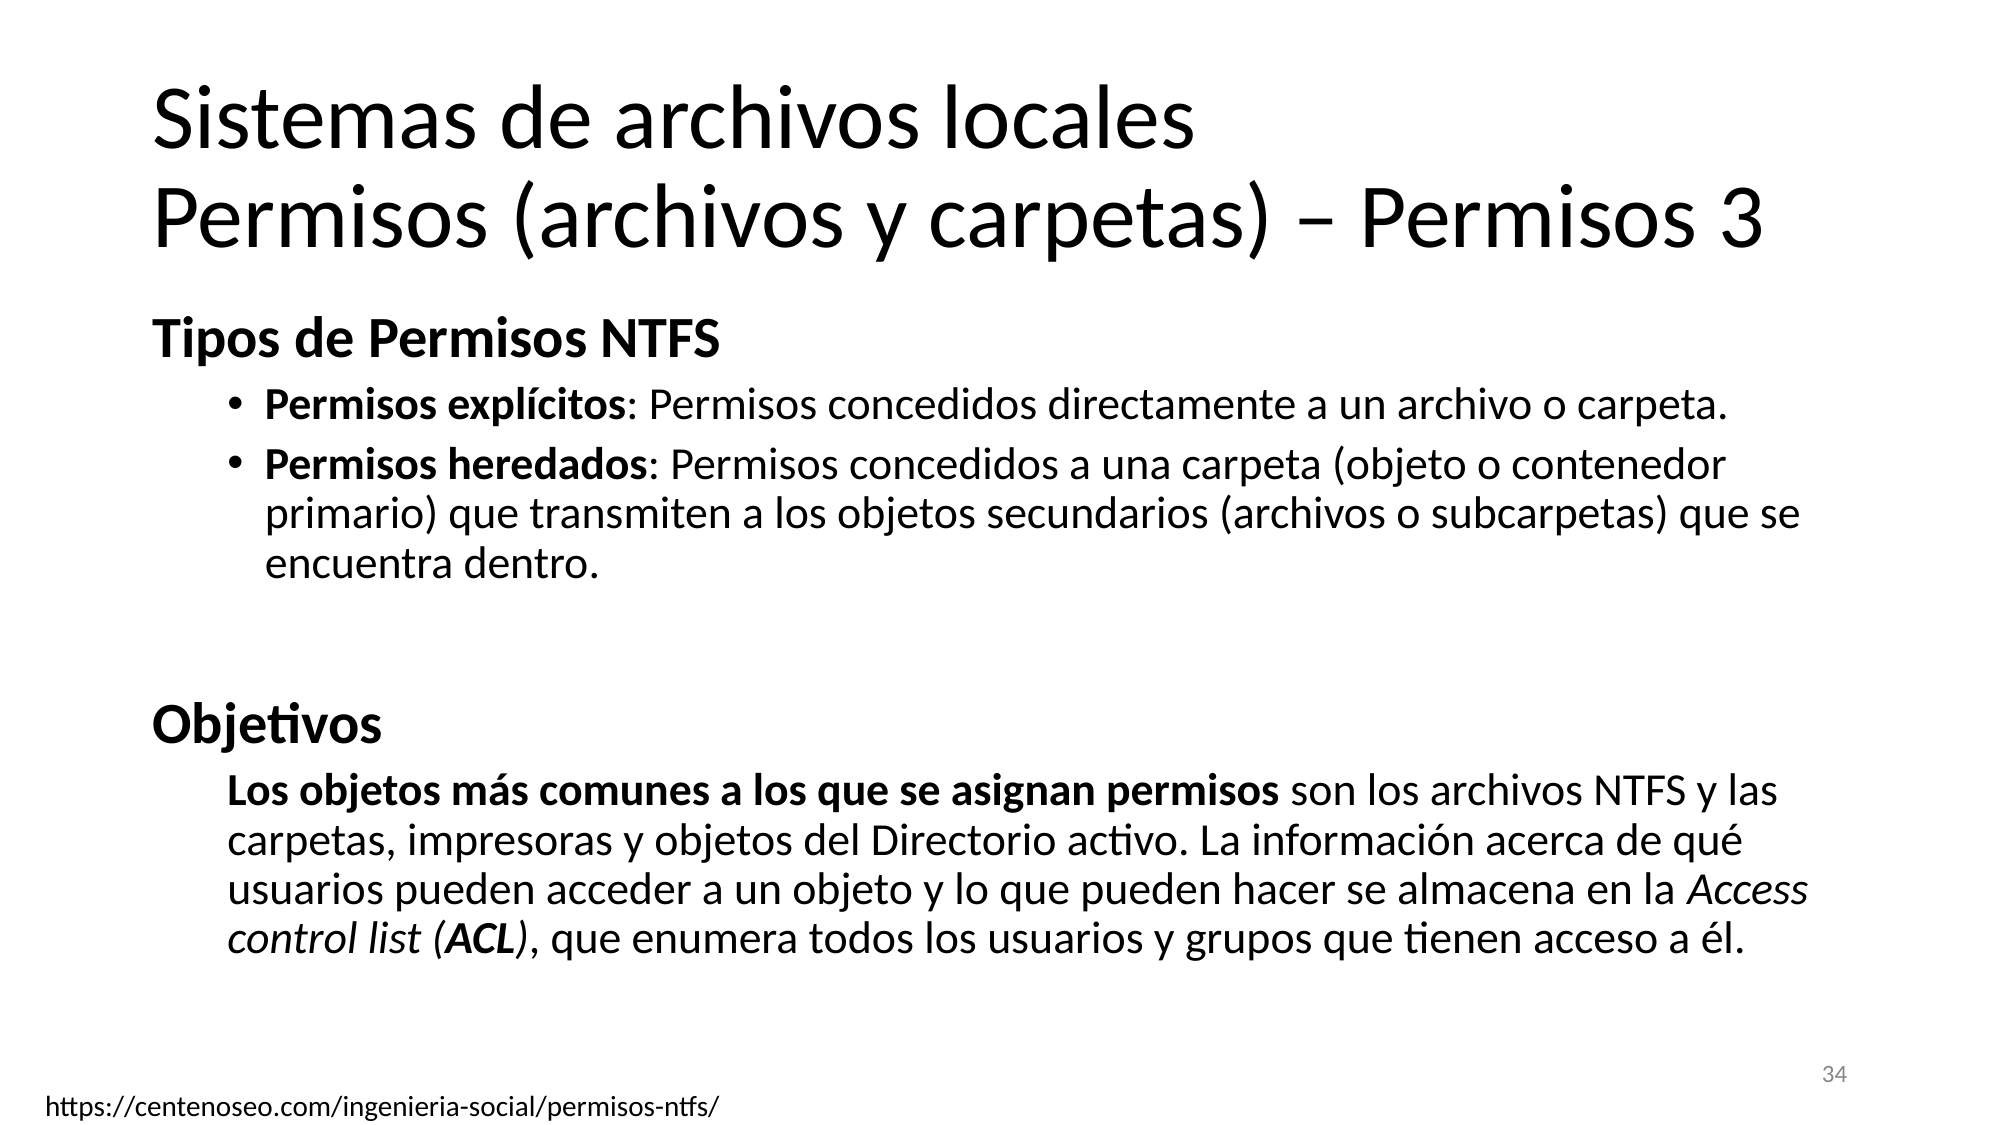

# Sistemas de archivos locales Permisos (archivos y carpetas) – Permisos 3
Tipos de Permisos NTFS
Permisos explícitos: Permisos concedidos directamente a un archivo o carpeta.
Permisos heredados: Permisos concedidos a una carpeta (objeto o contenedor primario) que transmiten a los objetos secundarios (archivos o subcarpetas) que se encuentra dentro.

Objetivos
Los objetos más comunes a los que se asignan permisos son los archivos NTFS y las carpetas, impresoras y objetos del Directorio activo. La información acerca de qué usuarios pueden acceder a un objeto y lo que pueden hacer se almacena en la Access control list (ACL), que enumera todos los usuarios y grupos que tienen acceso a él.

34
https://centenoseo.com/ingenieria-social/permisos-ntfs/